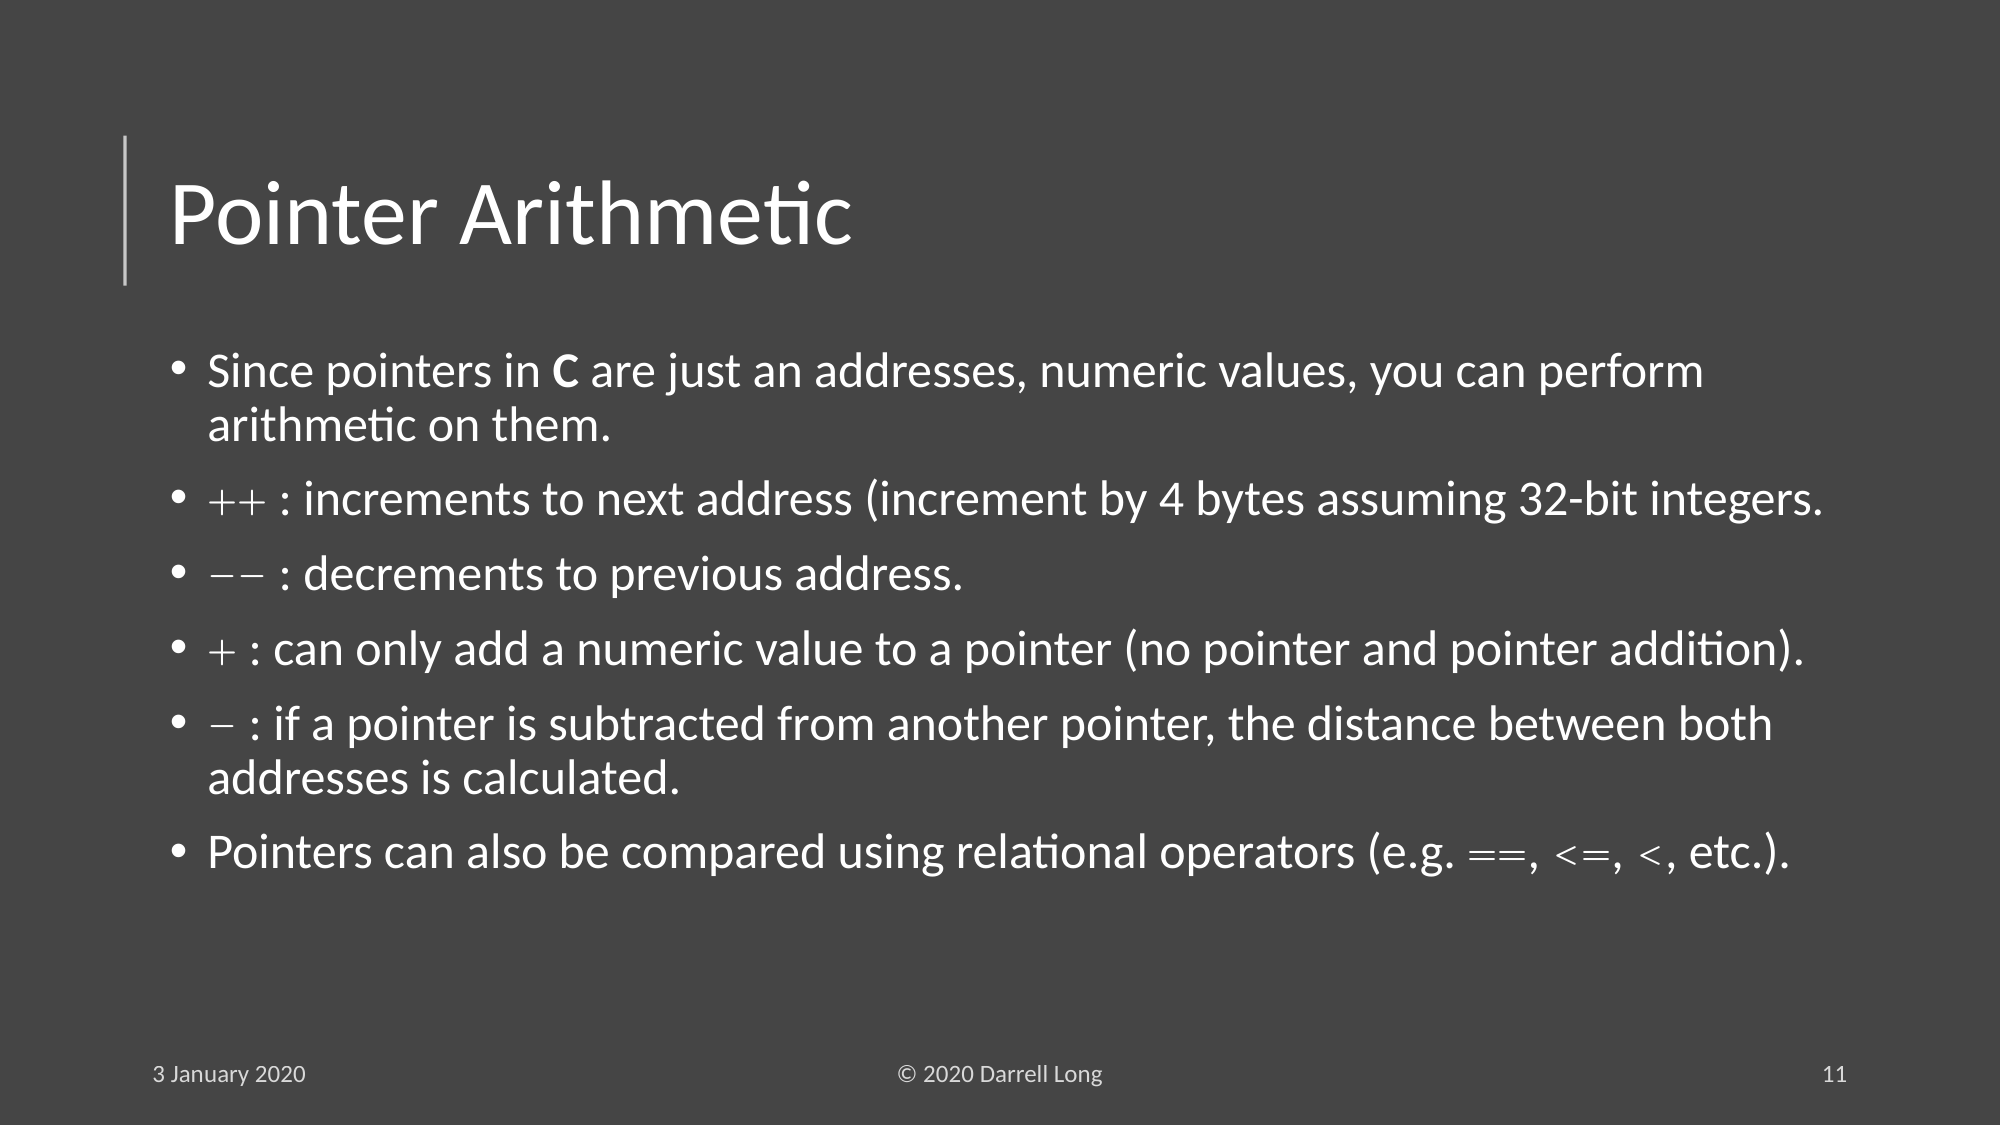

# Pointer Arithmetic
Since pointers in C are just an addresses, numeric values, you can perform arithmetic on them.
++ : increments to next address (increment by 4 bytes assuming 32-bit integers.
-- : decrements to previous address.
+ : can only add a numeric value to a pointer (no pointer and pointer addition).
- : if a pointer is subtracted from another pointer, the distance between both addresses is calculated.
Pointers can also be compared using relational operators (e.g. ==, <=, <, etc.).

3 January 2020
© 2020 Darrell Long
11